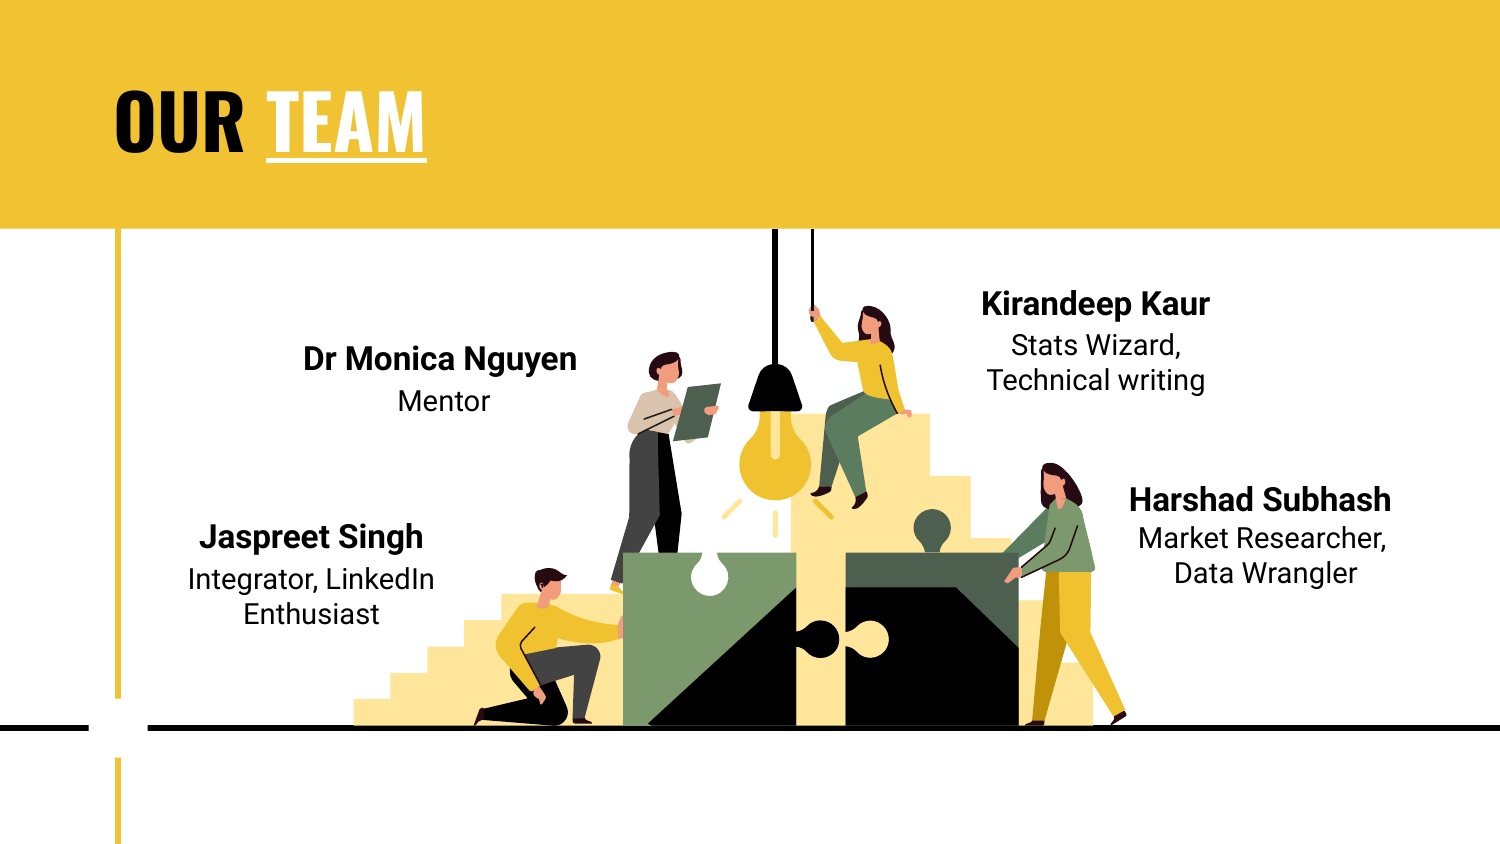

# OUR TEAM

Kirandeep Kaur
Stats Wizard, Technical writing
Dr Monica Nguyen
Mentor
Harshad Subhash
Jaspreet Singh
Market Researcher,
 Data Wrangler
Integrator, LinkedIn Enthusiast